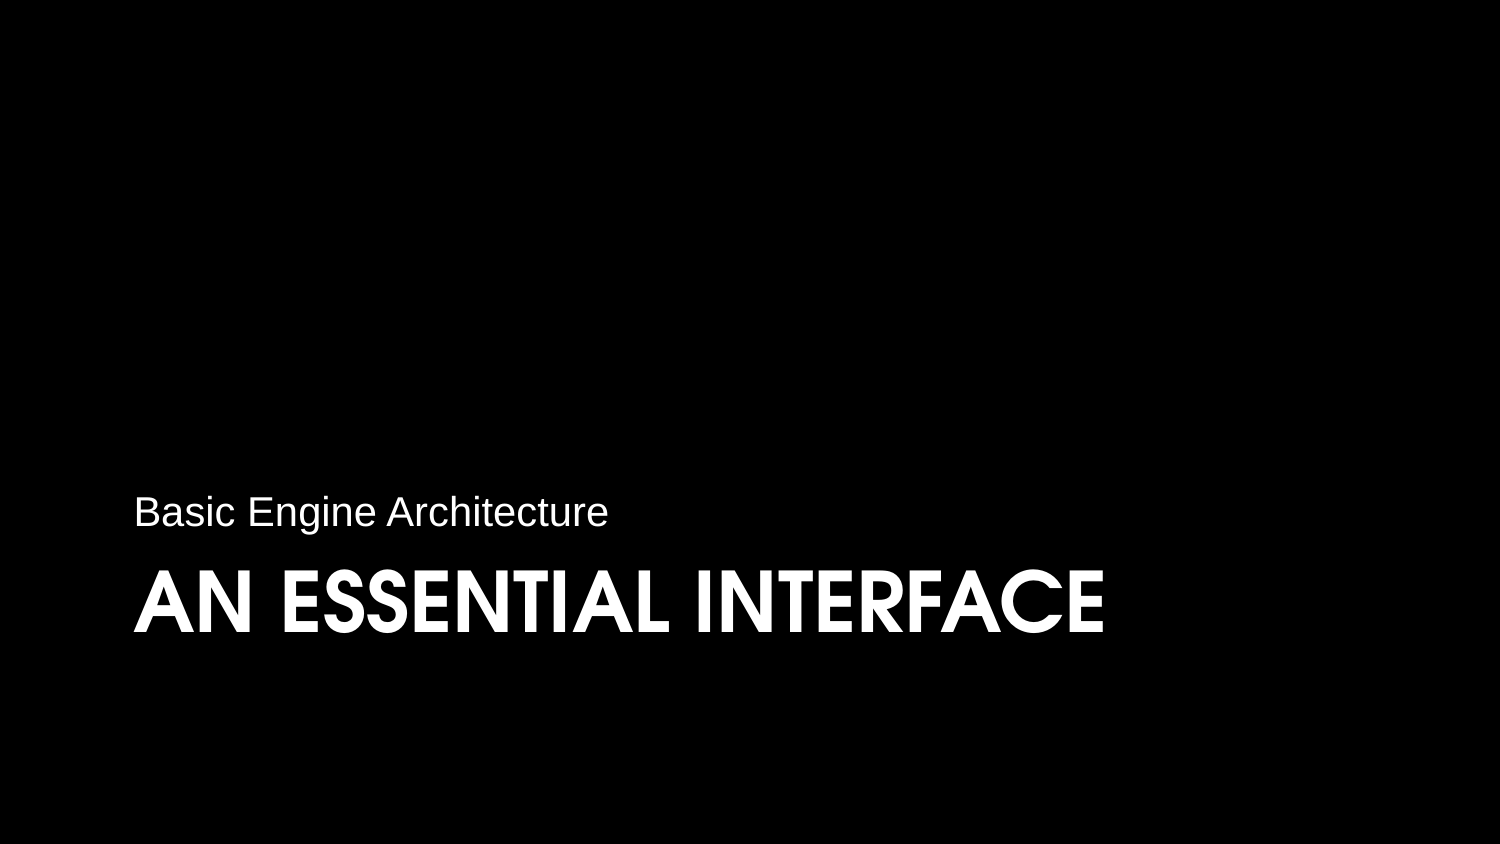

Basic Engine Architecture
# AN ESSENTIAL interface